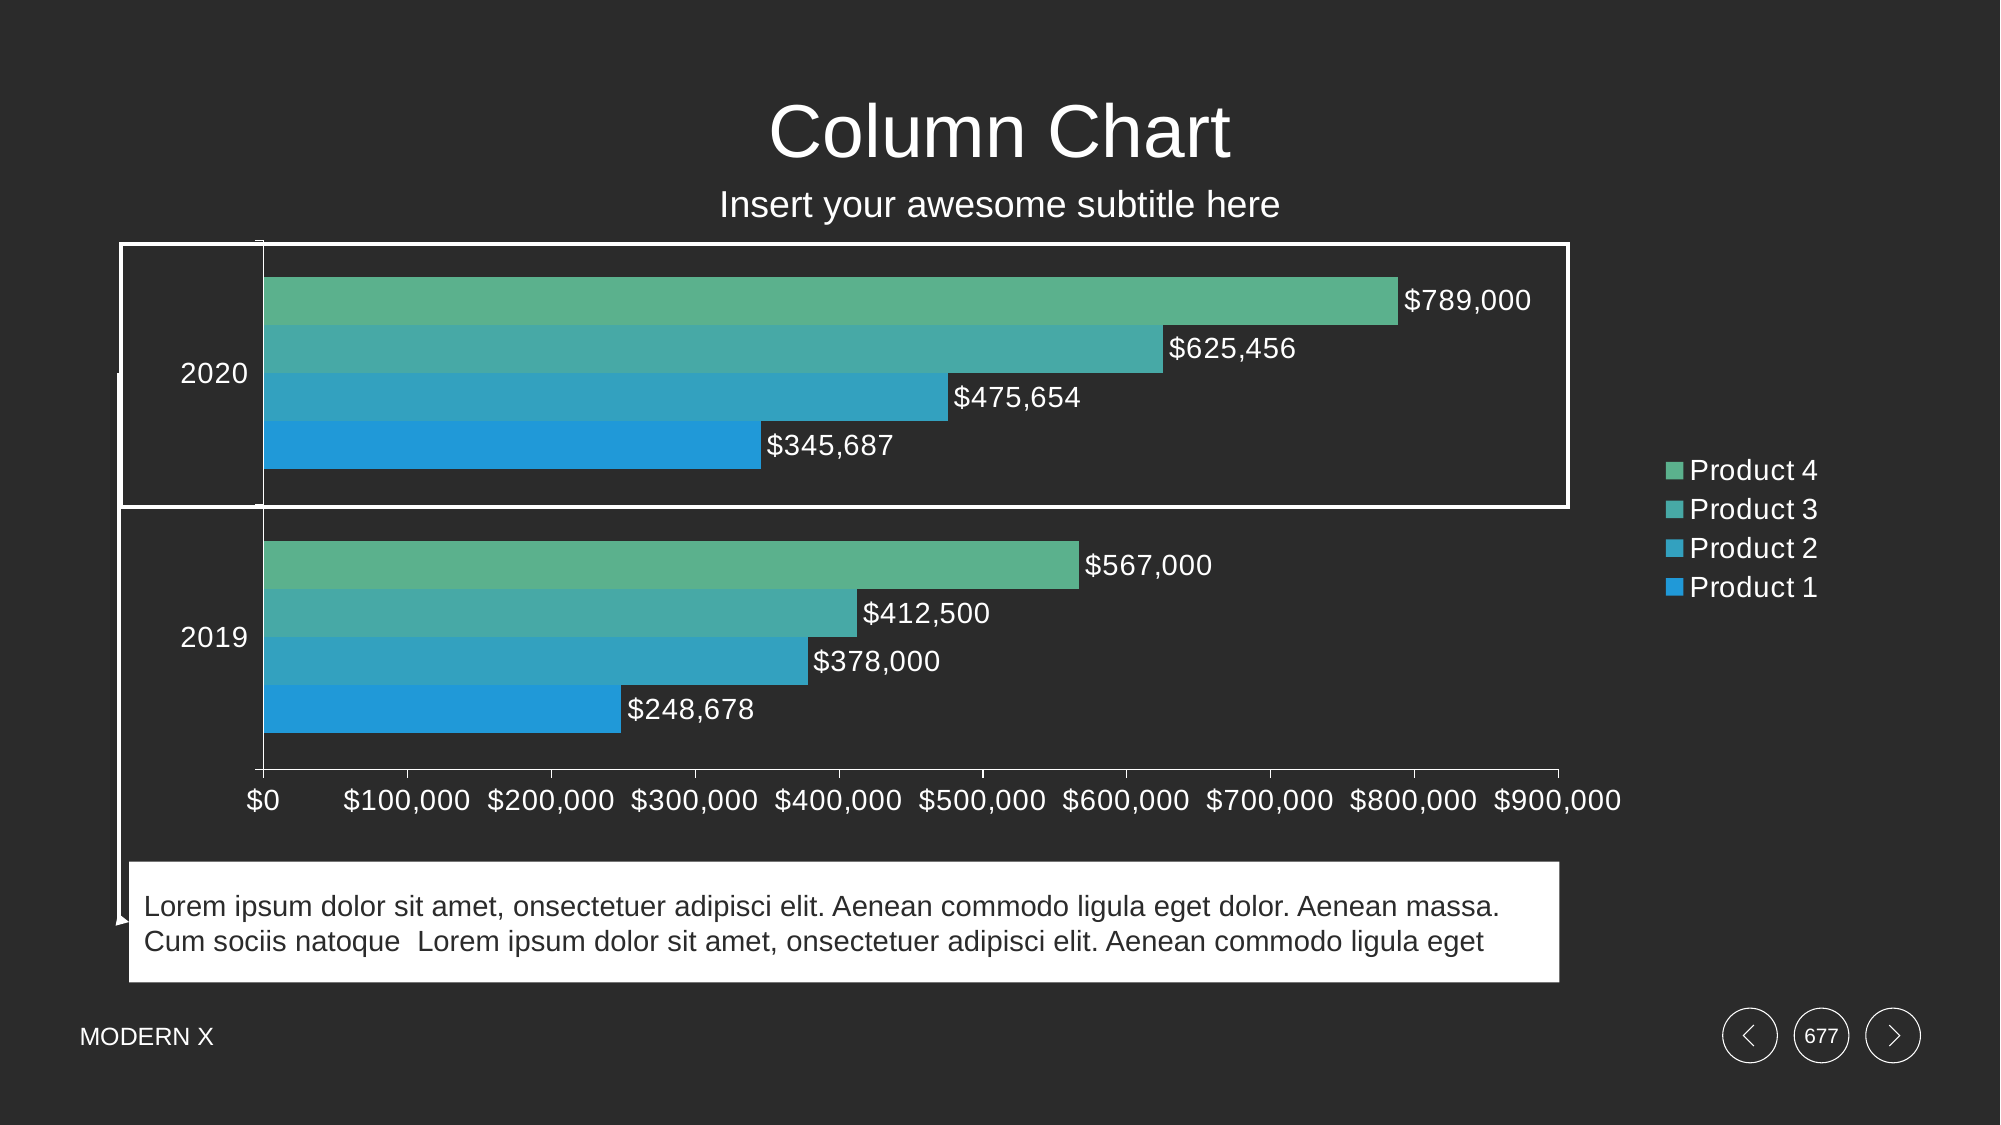

# Column Chart
Insert your awesome subtitle here

### Chart

| Category | Product 1 | Product 2 | Product 3 | Product 4 |
|---|---|---|---|---|
| 2019 | 248678.0 | 378000.0 | 412500.0 | 567000.0 |
| 2020 | 345687.0 | 475654.0 | 625456.0 | 789000.0 |
Lorem ipsum dolor sit amet, onsectetuer adipisci elit. Aenean commodo ligula eget dolor. Aenean massa. Cum sociis natoque  Lorem ipsum dolor sit amet, onsectetuer adipisci elit. Aenean commodo ligula eget